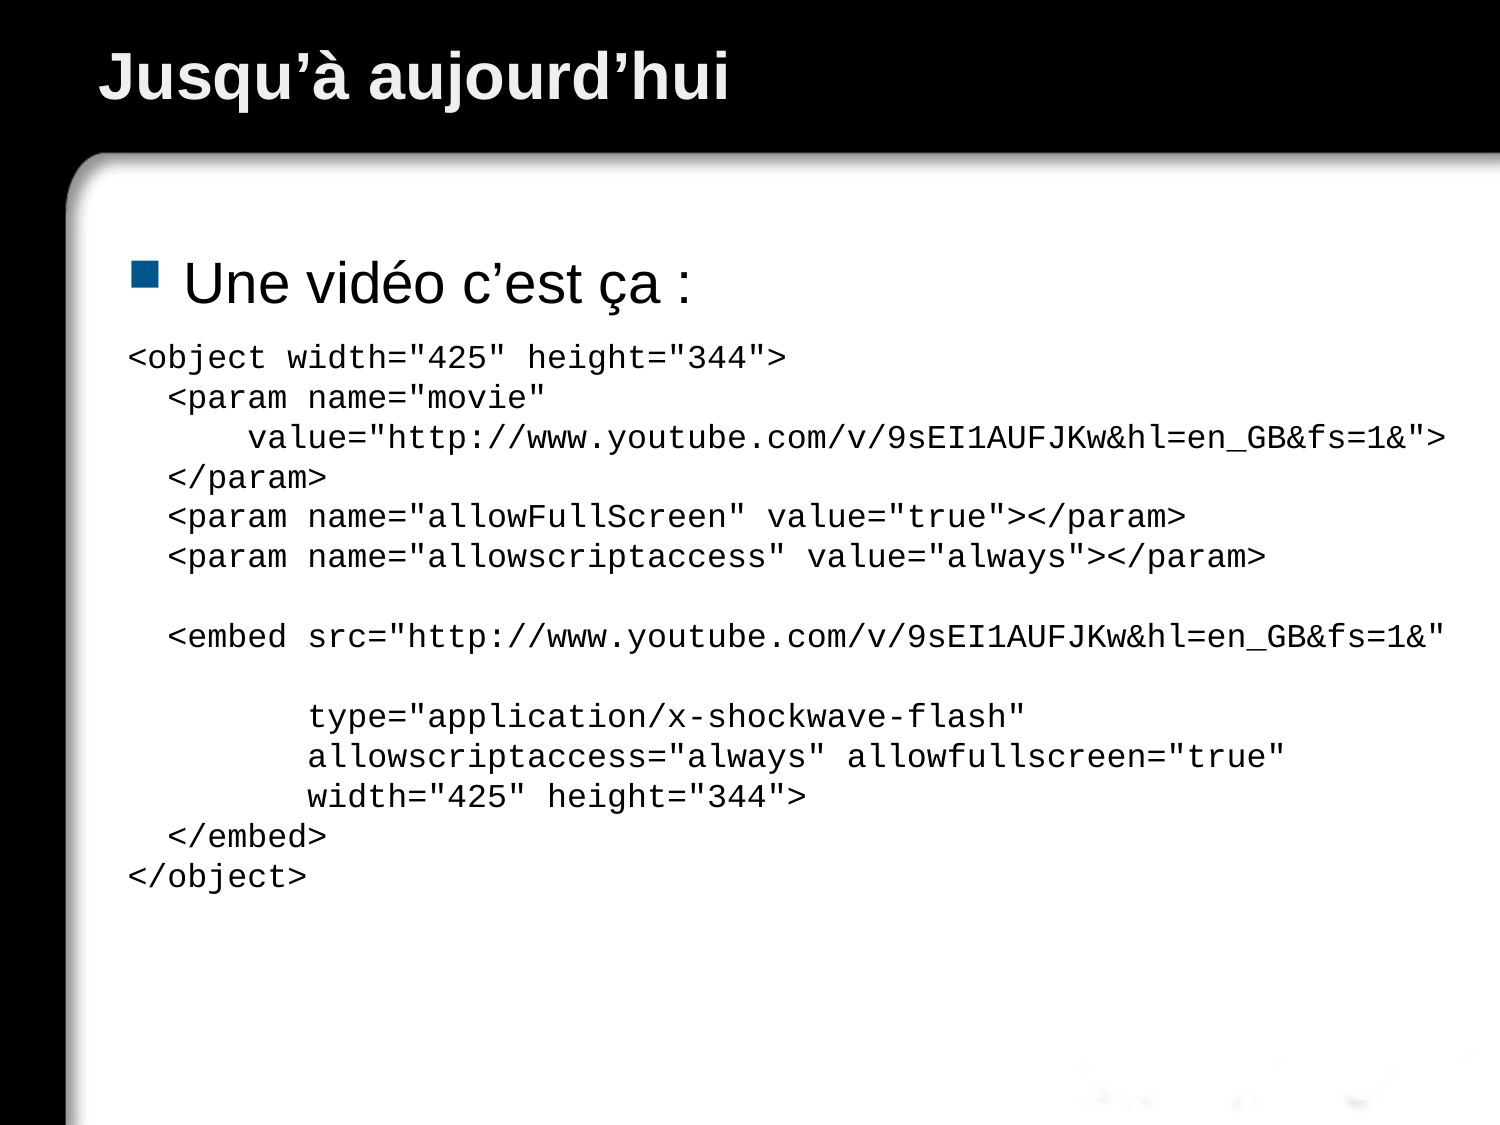

# Jusqu’à aujourd’hui
Une vidéo c’est ça :
<object width="425" height="344">
  <param name="movie"
      value="http://www.youtube.com/v/9sEI1AUFJKw&hl=en_GB&fs=1&">
  </param>
  <param name="allowFullScreen" value="true"></param>
  <param name="allowscriptaccess" value="always"></param>
  <embed src="http://www.youtube.com/v/9sEI1AUFJKw&hl=en_GB&fs=1&"
         type="application/x-shockwave-flash"
         allowscriptaccess="always" allowfullscreen="true"
         width="425" height="344">
  </embed>
</object>